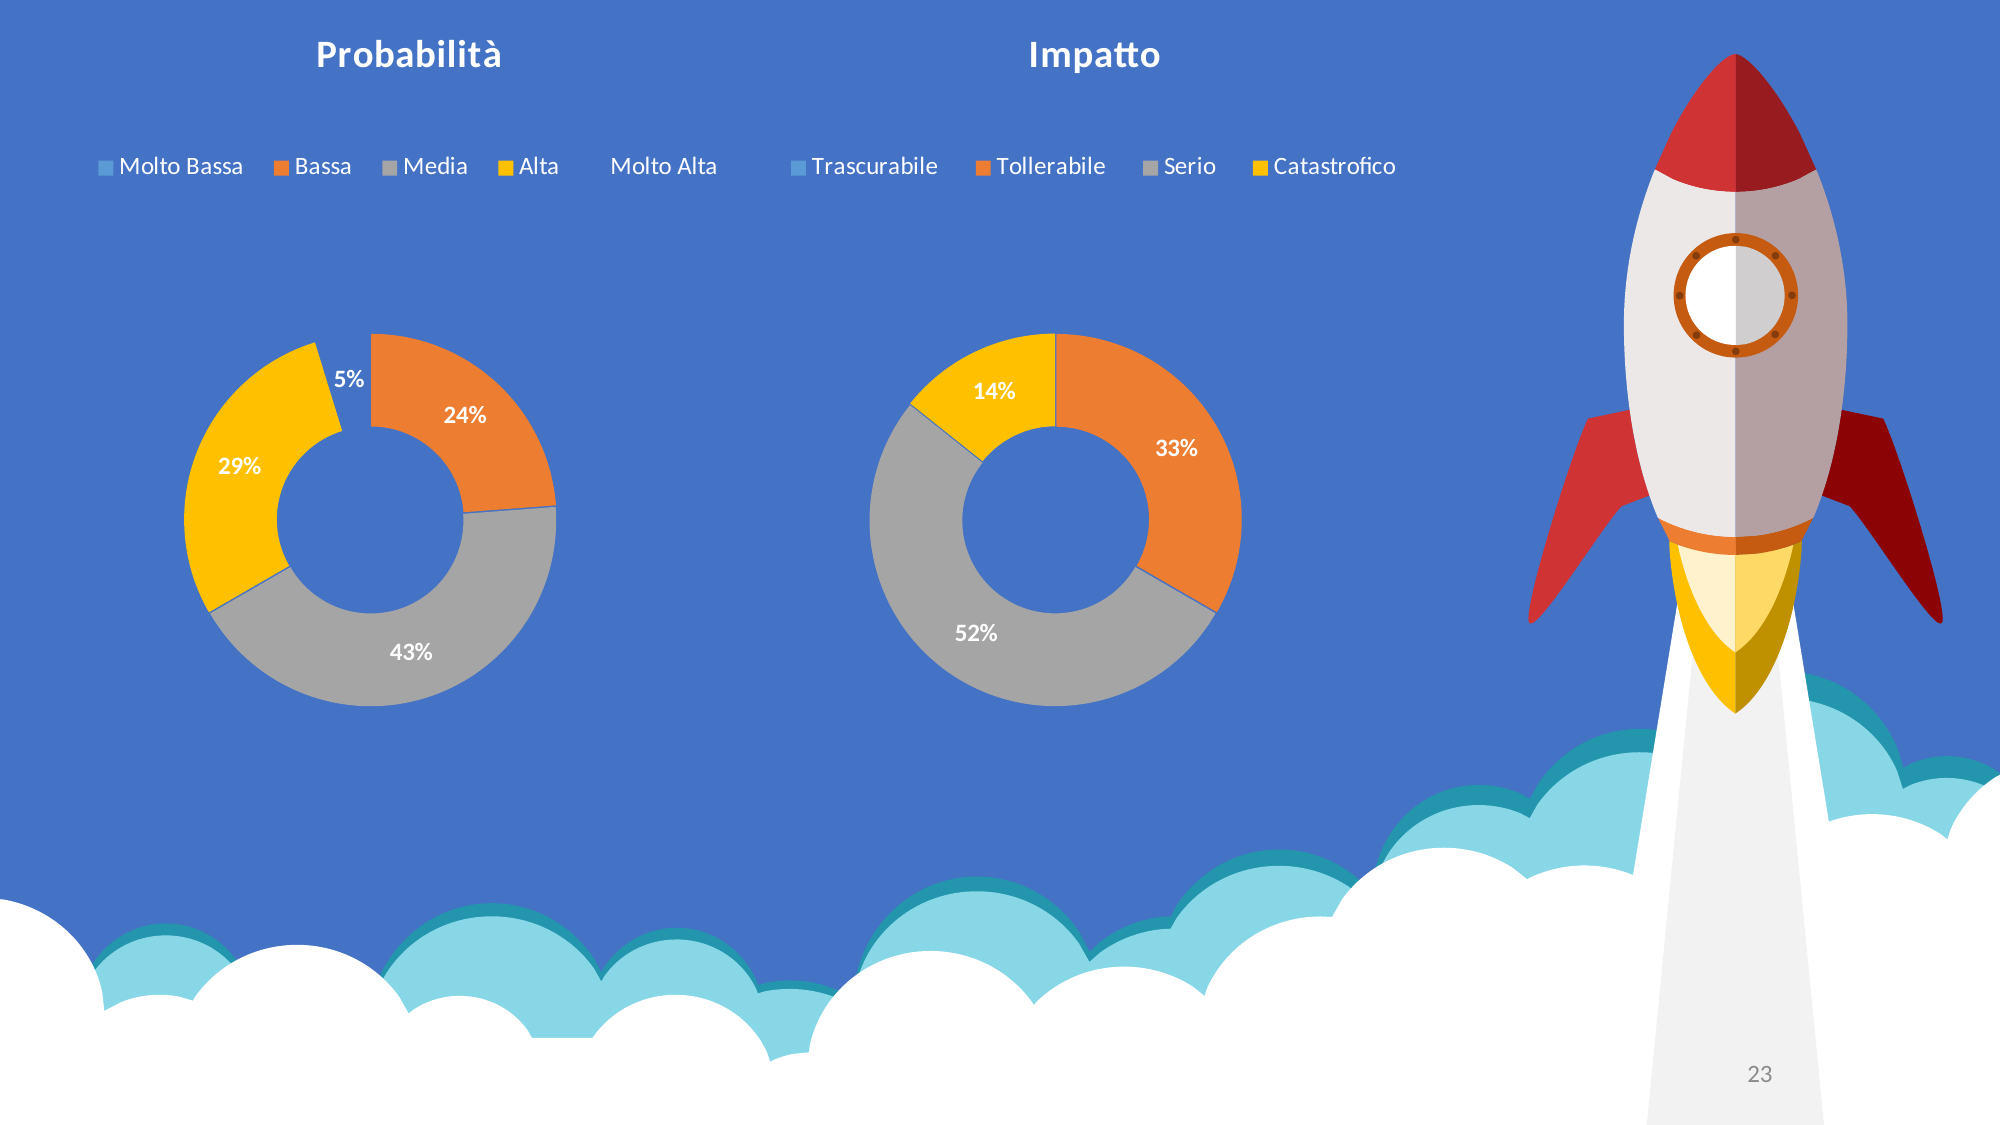

### Chart:

| Category | Probabilità |
|---|---|
| Molto Bassa | 0.0 |
| Bassa | 5.0 |
| Media | 9.0 |
| Alta | 6.0 |
| Molto Alta | 1.0 |

### Chart: Impatto

| Category | Impatto |
|---|---|
| Trascurabile | 0.0 |
| Tollerabile | 7.0 |
| Serio | 11.0 |
| Catastrofico | 3.0 |
23